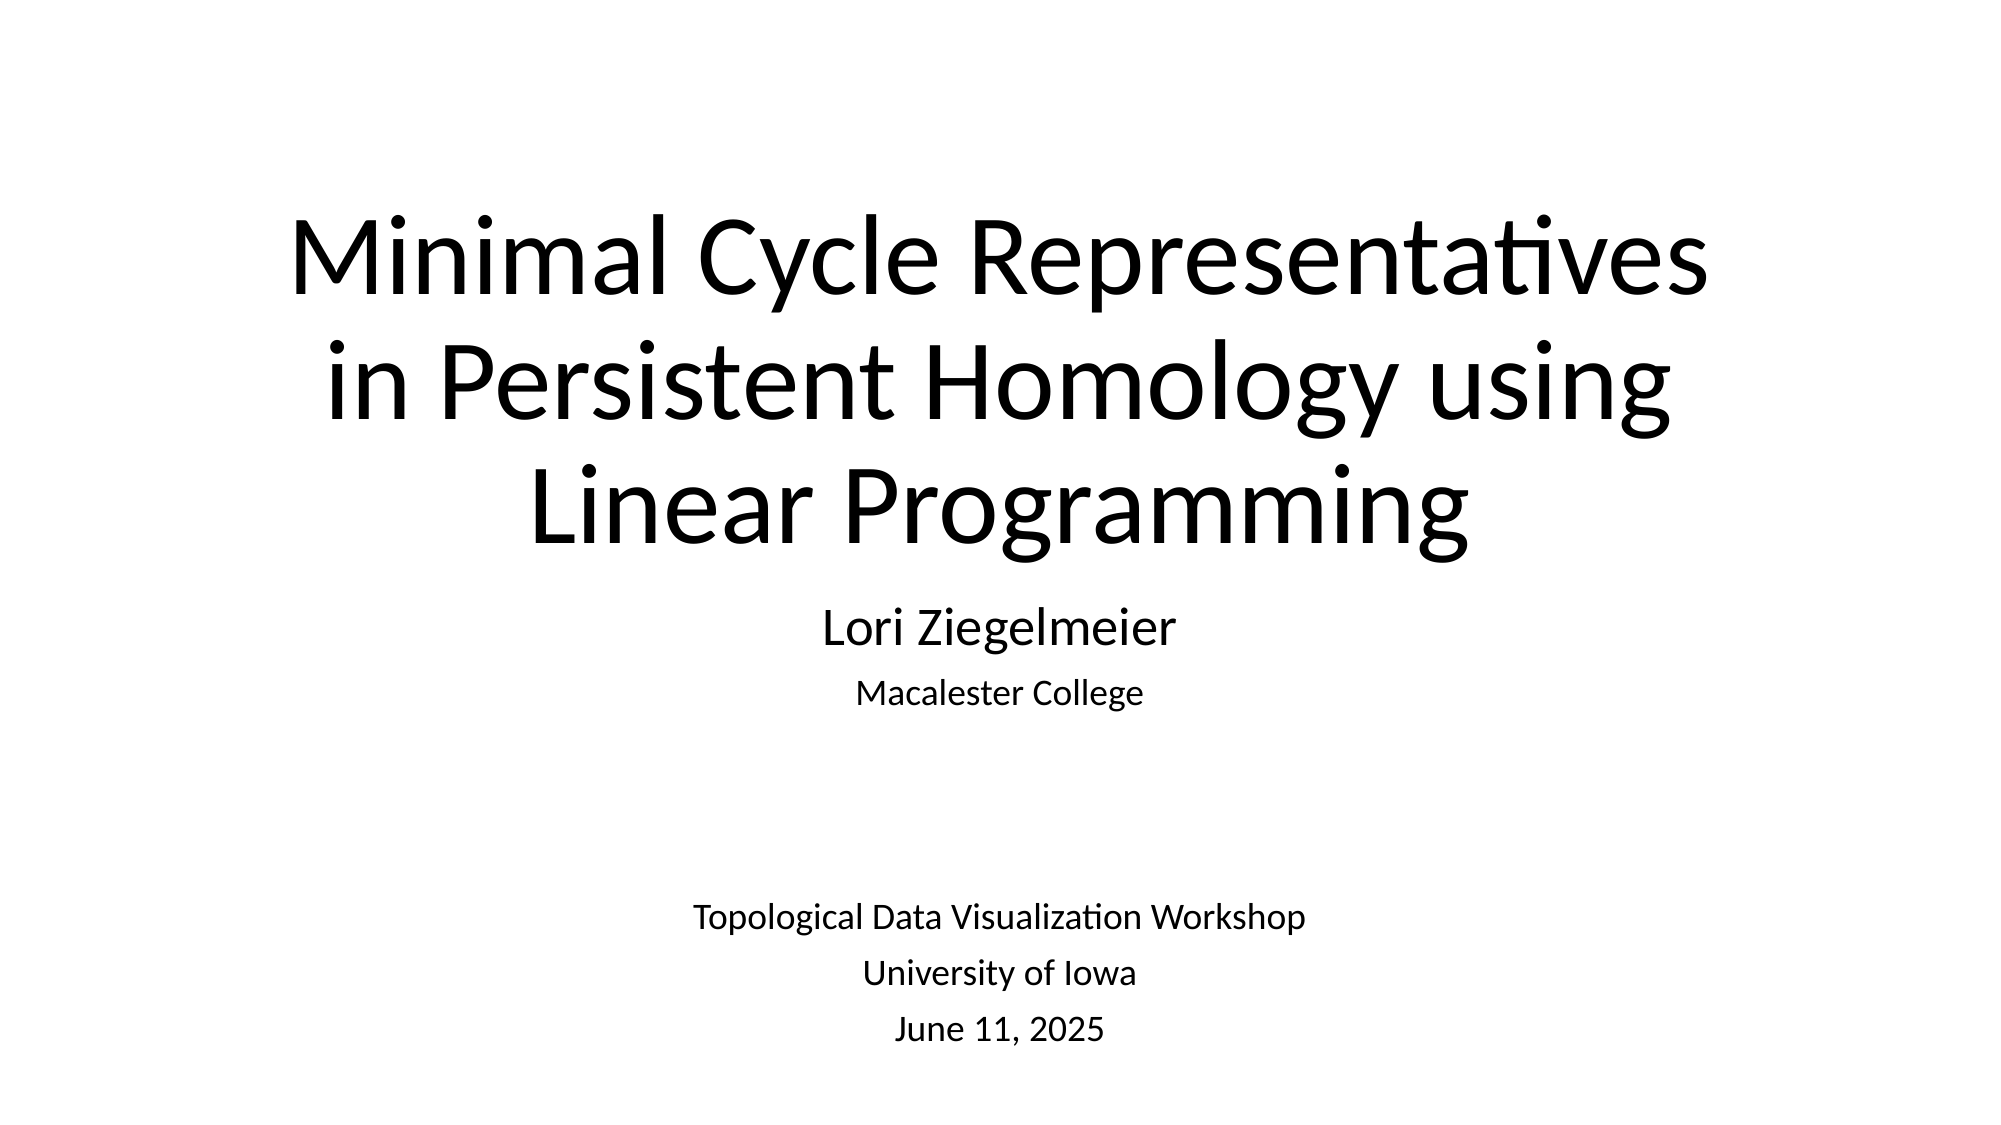

# Minimal Cycle Representatives in Persistent Homology using Linear Programming
Lori Ziegelmeier
Macalester College

Topological Data Visualization Workshop
University of Iowa
June 11, 2025